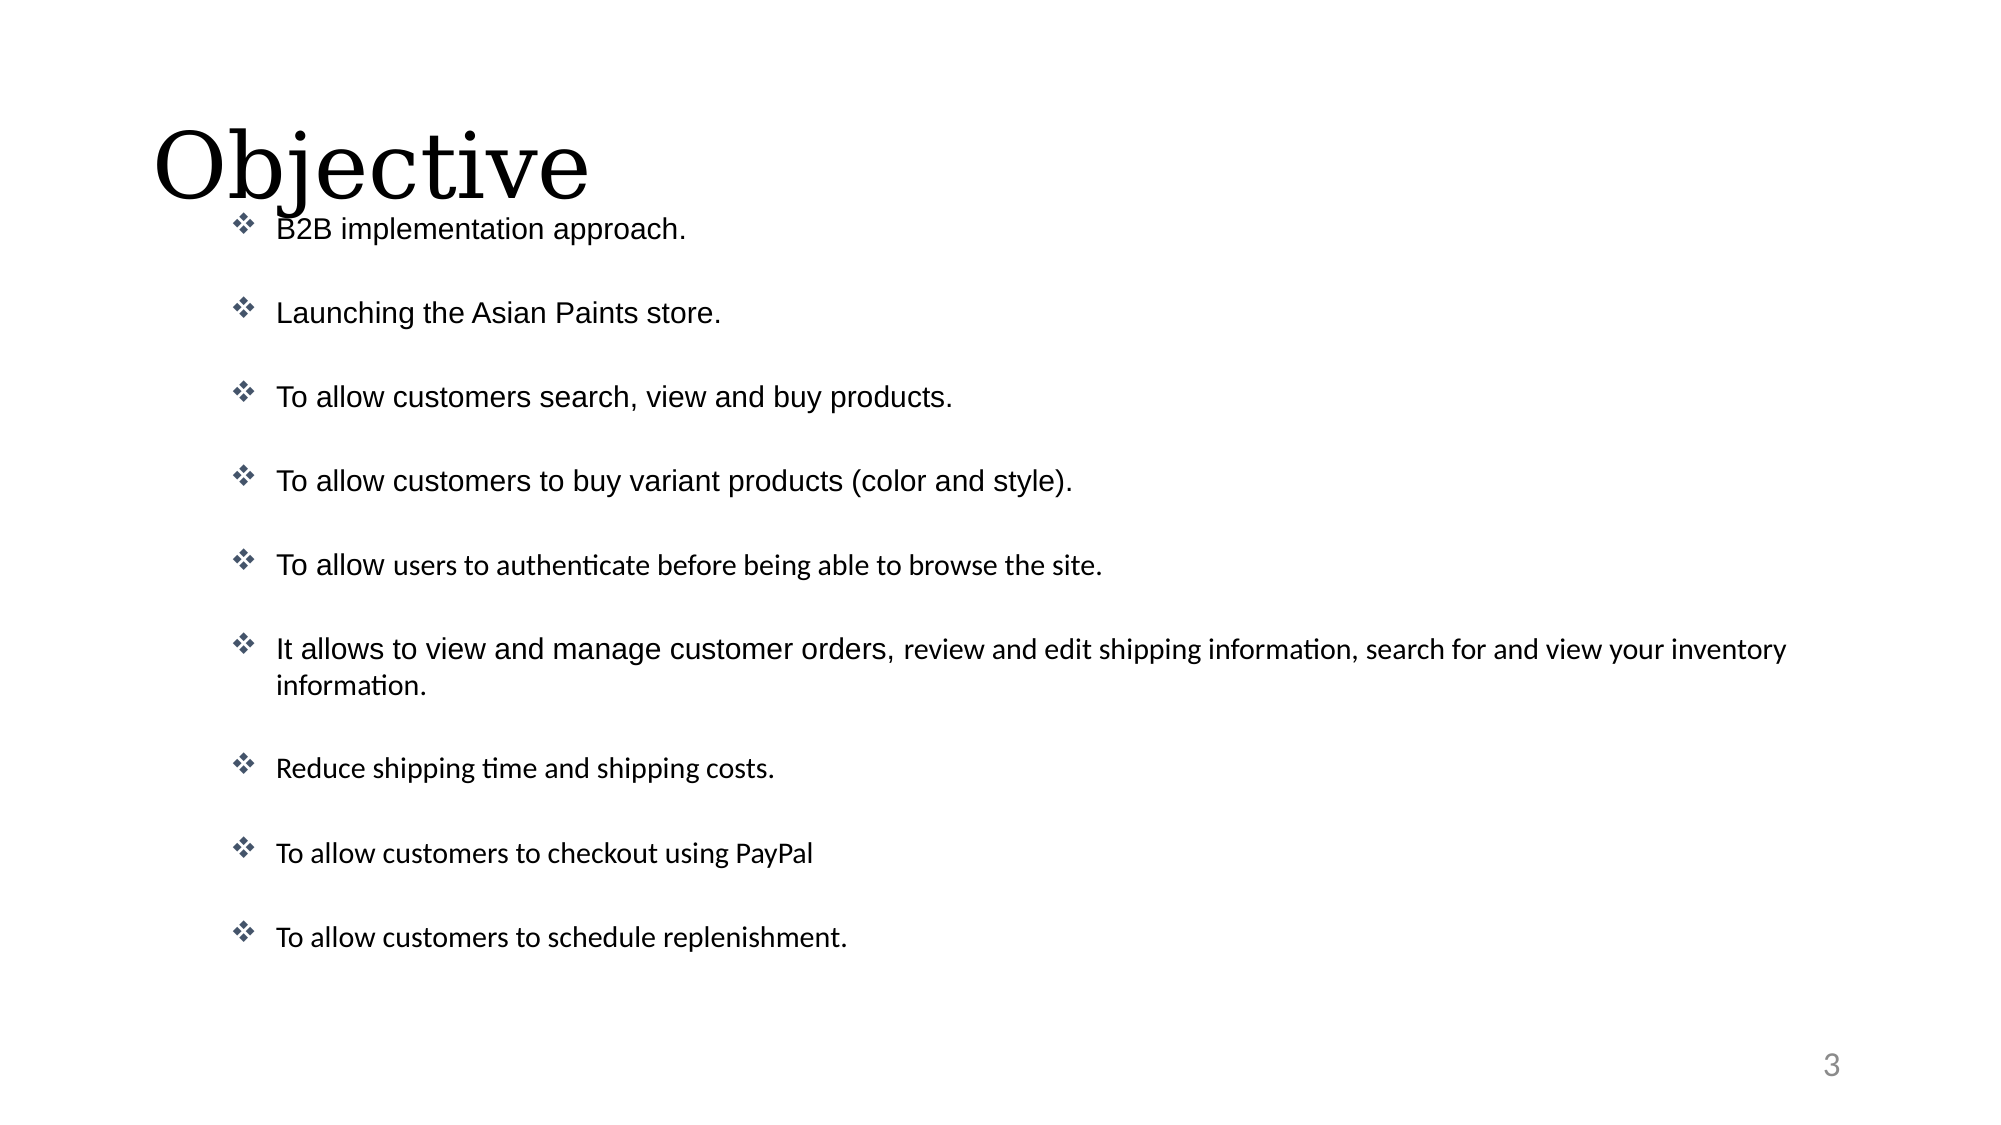

# Objective

B2B implementation approach.

Launching the Asian Paints store.

To allow customers search, view and buy products.

To allow customers to buy variant products (color and style).

To allow users to authenticate before being able to browse the site.

It allows to view and manage customer orders, review and edit shipping information, search for and view your inventory information.

Reduce shipping time and shipping costs.

To allow customers to checkout using PayPal

To allow customers to schedule replenishment.

3